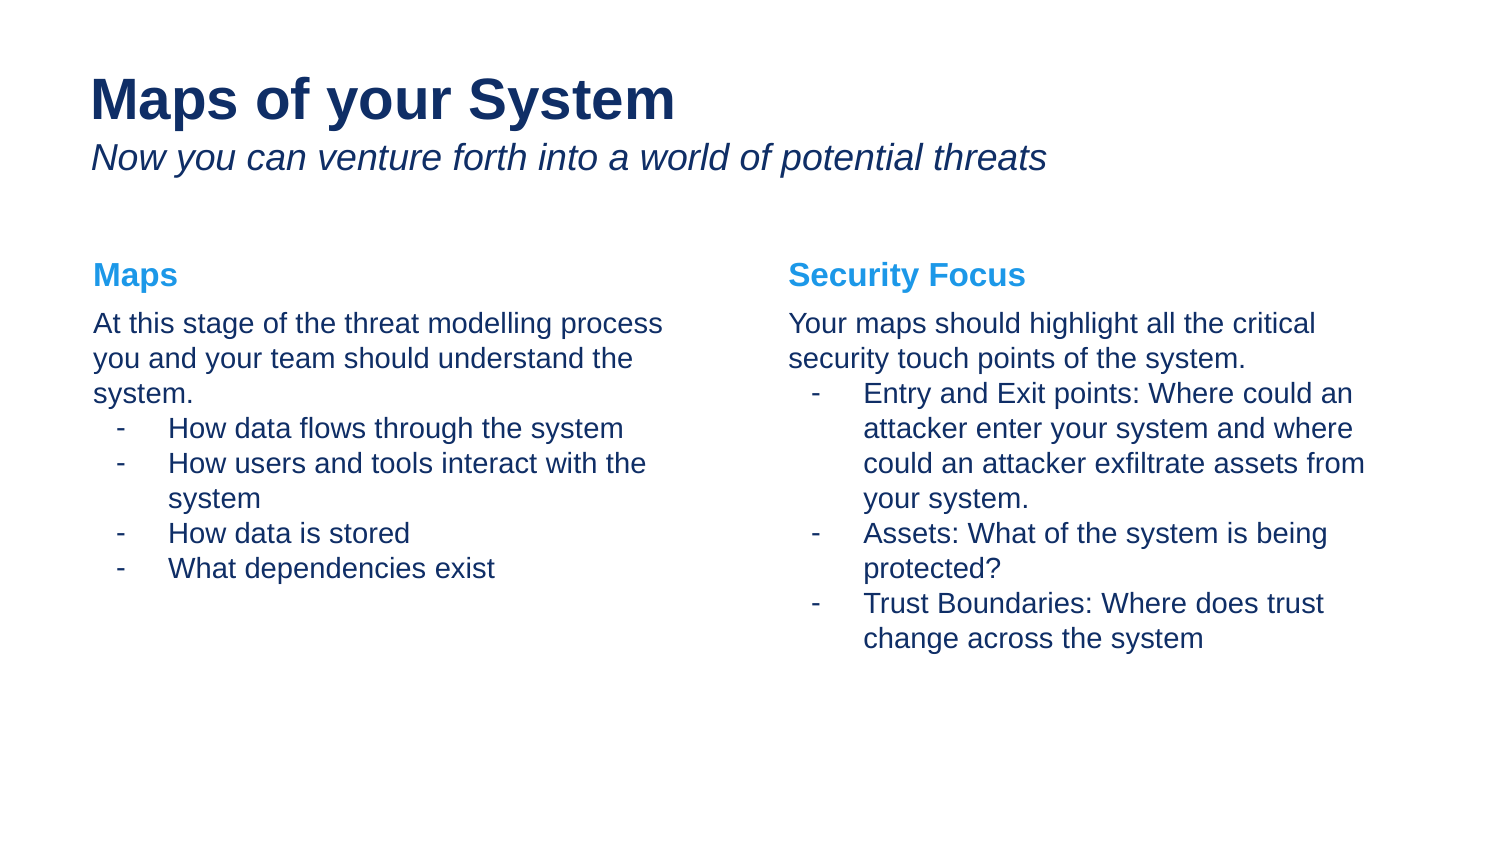

# Maps of your System
Now you can venture forth into a world of potential threats
Maps
Security Focus
At this stage of the threat modelling process you and your team should understand the system.
How data flows through the system
How users and tools interact with the system
How data is stored
What dependencies exist
Your maps should highlight all the critical security touch points of the system.
Entry and Exit points: Where could an attacker enter your system and where could an attacker exfiltrate assets from your system.
Assets: What of the system is being protected?
Trust Boundaries: Where does trust change across the system